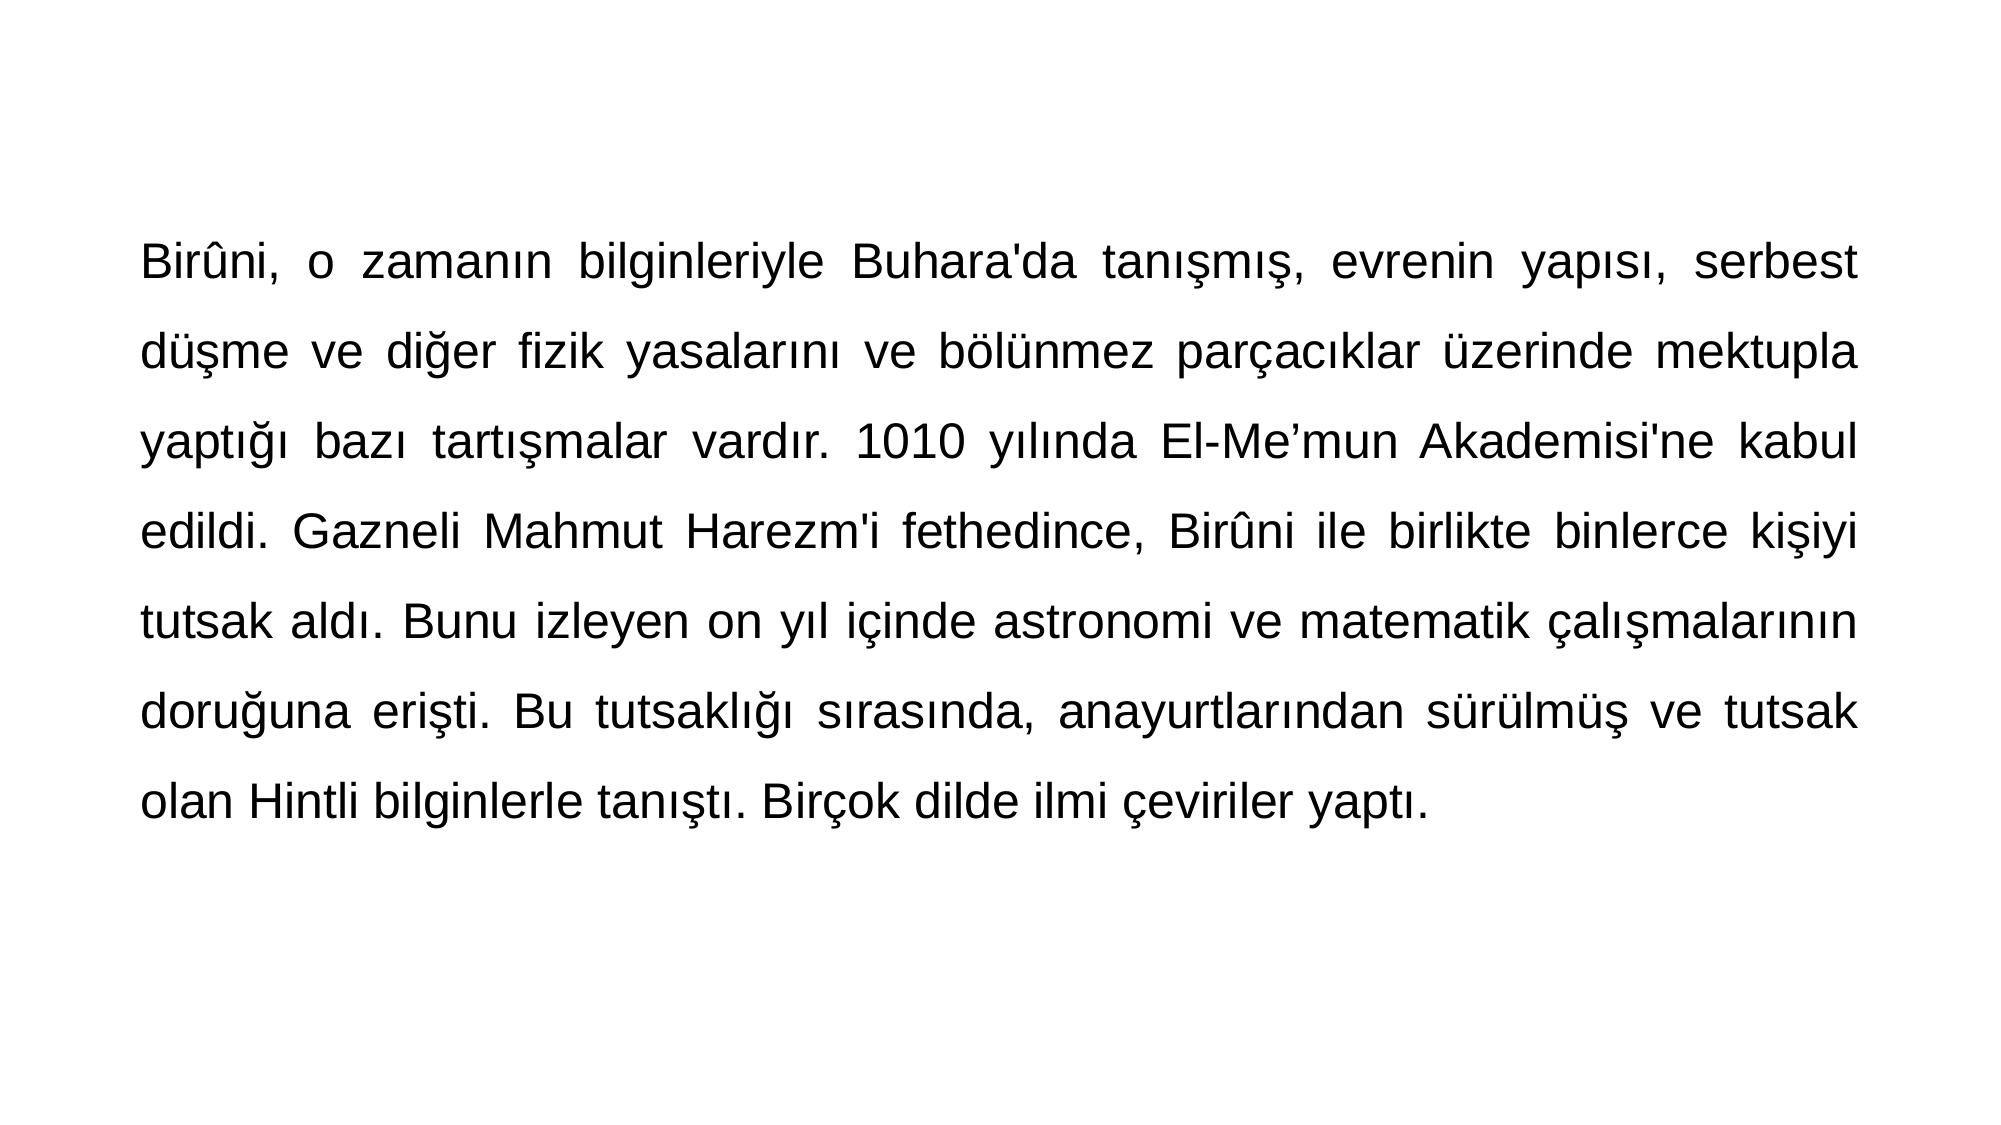

Birûni, o zamanın bilginleriyle Buhara'da tanışmış, evrenin yapısı, serbest düşme ve diğer fizik yasalarını ve bölünmez parçacıklar üzerinde mektupla yaptığı bazı tartışmalar vardır. 1010 yılında El-Me’mun Akademisi'ne kabul edildi. Gazneli Mahmut Harezm'i fethedince, Birûni ile birlikte binlerce kişiyi tutsak aldı. Bunu izleyen on yıl içinde astronomi ve matematik çalışmalarının doruğuna erişti. Bu tutsaklığı sırasında, anayurtlarından sürülmüş ve tutsak olan Hintli bilginlerle tanıştı. Birçok dilde ilmi çeviriler yaptı.